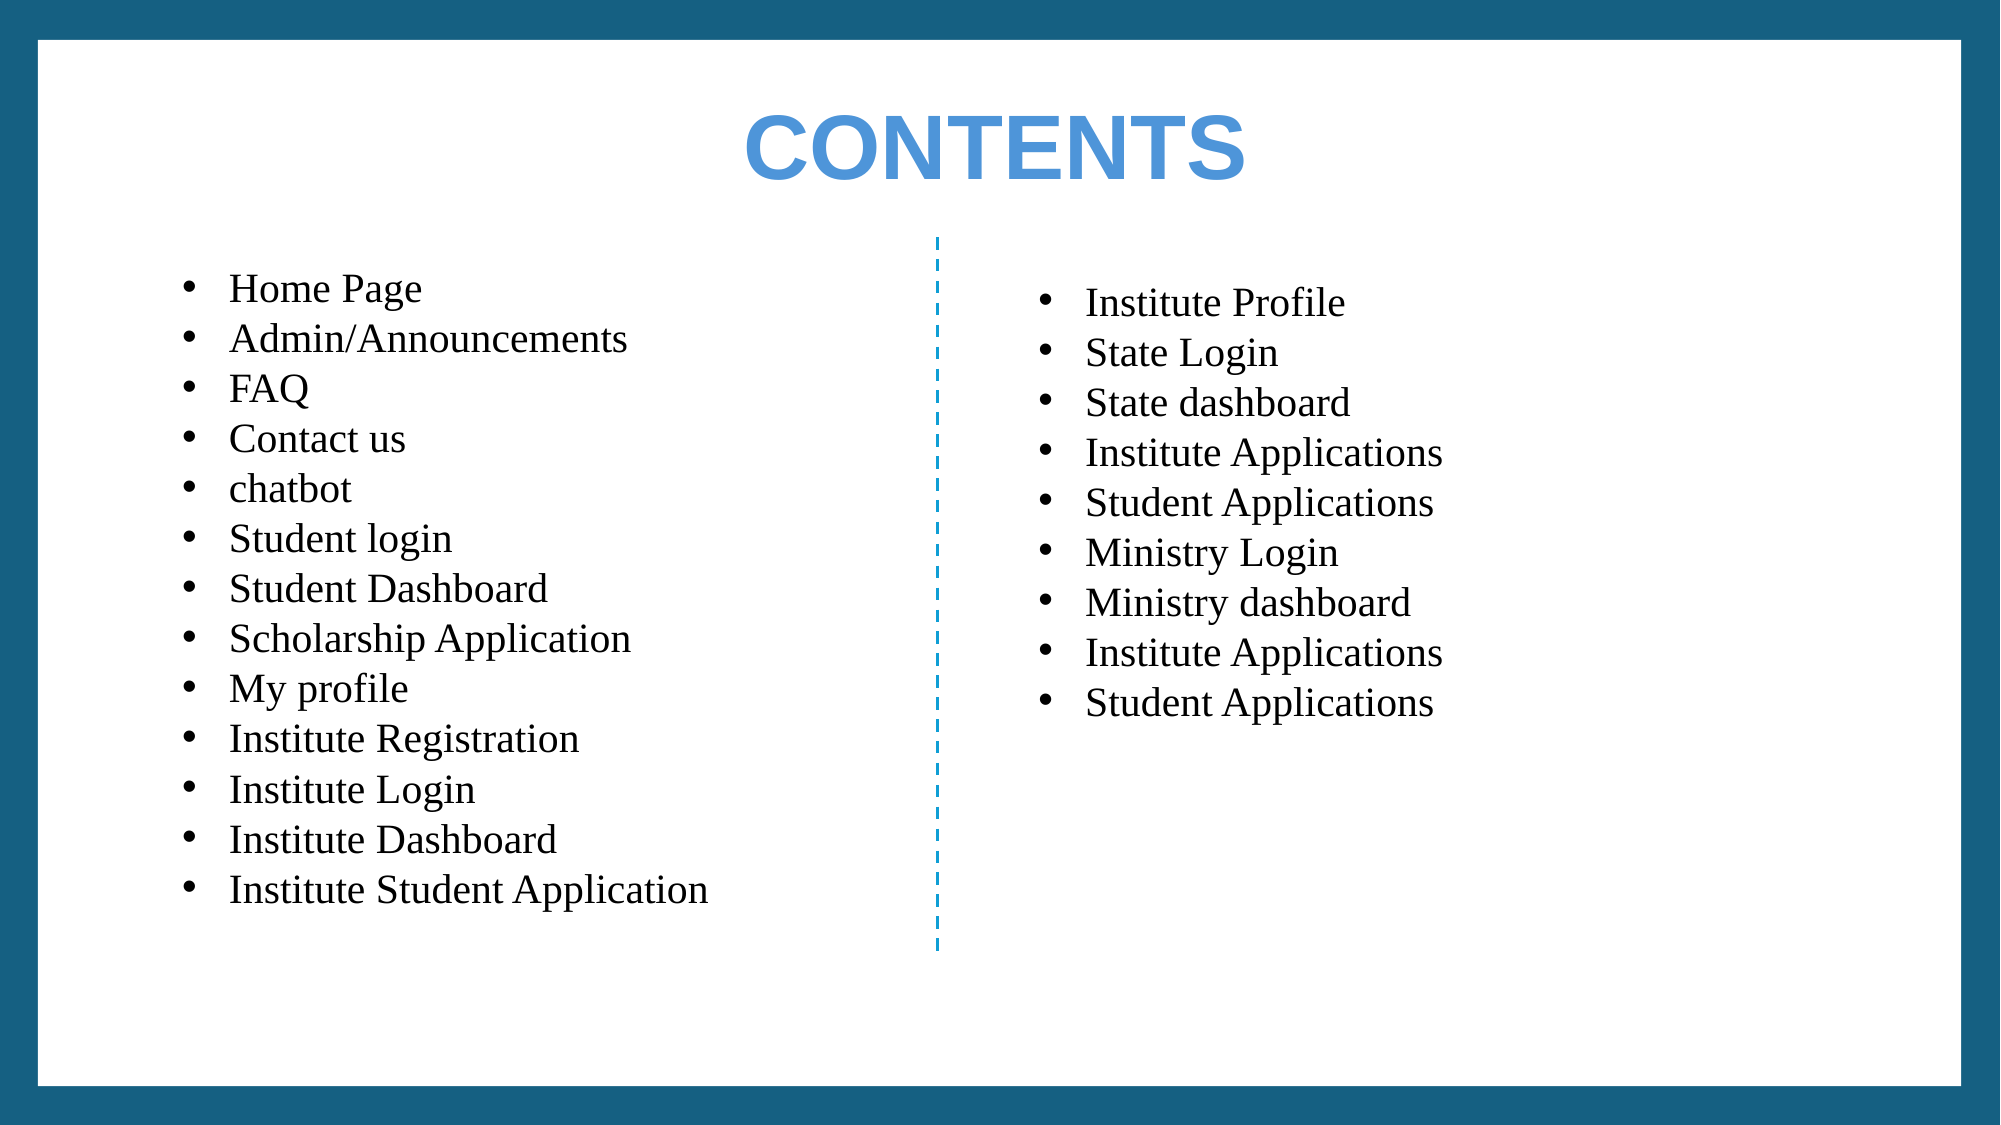

CONTENTS
Home Page
Admin/Announcements
FAQ
Contact us
chatbot
Student login
Student Dashboard
Scholarship Application
My profile
Institute Registration
Institute Login
Institute Dashboard
Institute Student Application

Institute Profile
State Login
State dashboard
Institute Applications
Student Applications
Ministry Login
Ministry dashboard
Institute Applications
Student Applications